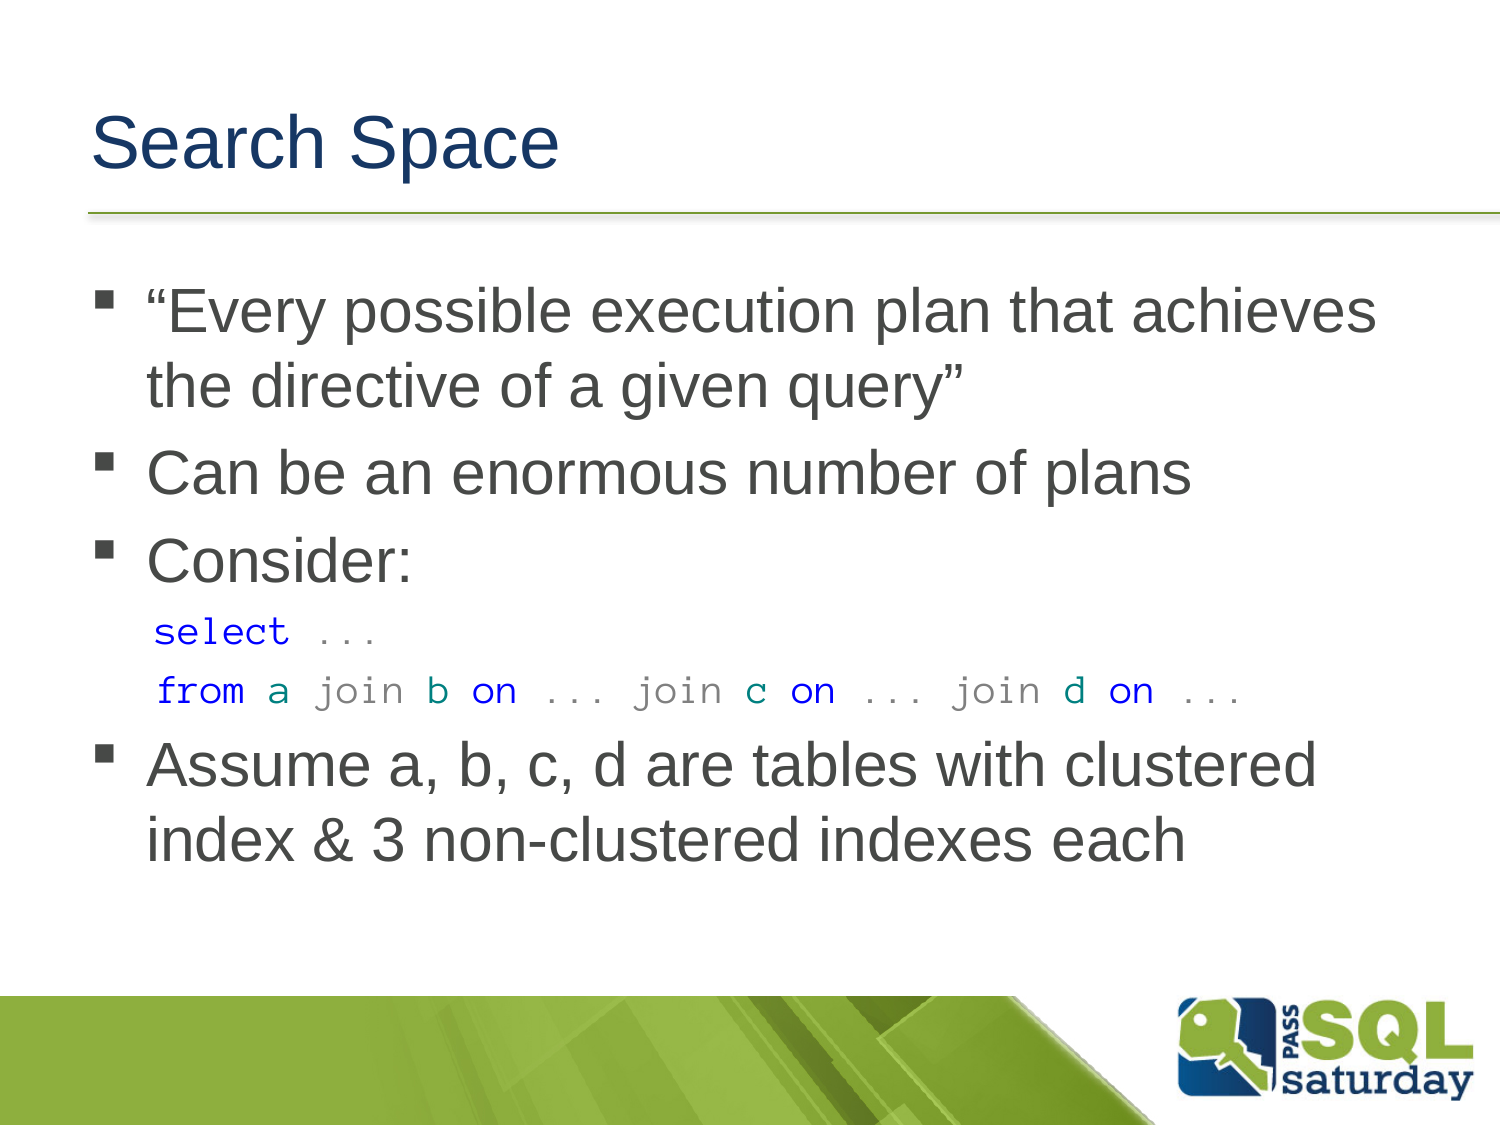

# Search Space
“Every possible execution plan that achieves the directive of a given query”
Can be an enormous number of plans
Consider:
select ...
from a join b on ... join c on ... join d on ...
Assume a, b, c, d are tables with clustered index & 3 non-clustered indexes each